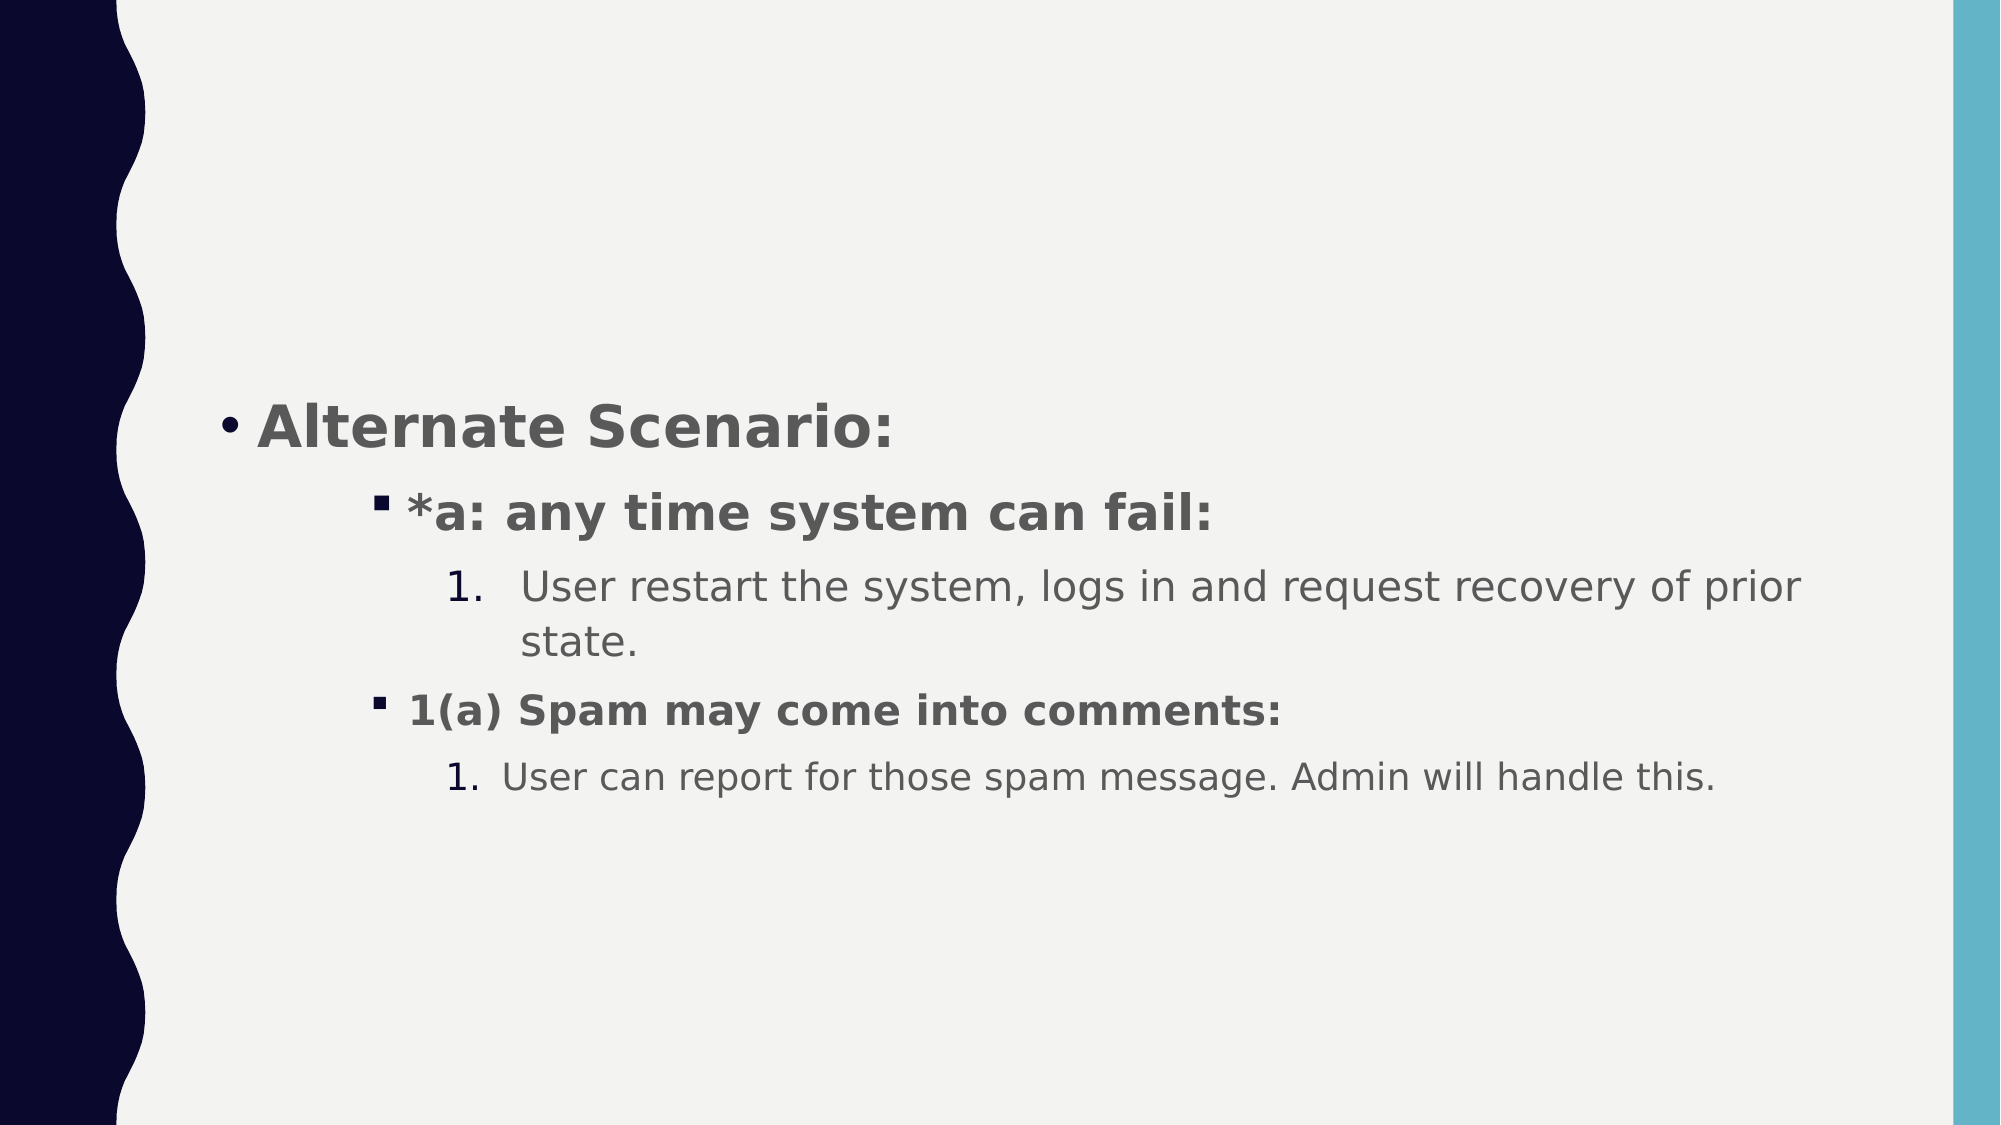

#
Alternate Scenario:
*a: any time system can fail:
User restart the system, logs in and request recovery of prior state.
1(a) Spam may come into comments:
User can report for those spam message. Admin will handle this.